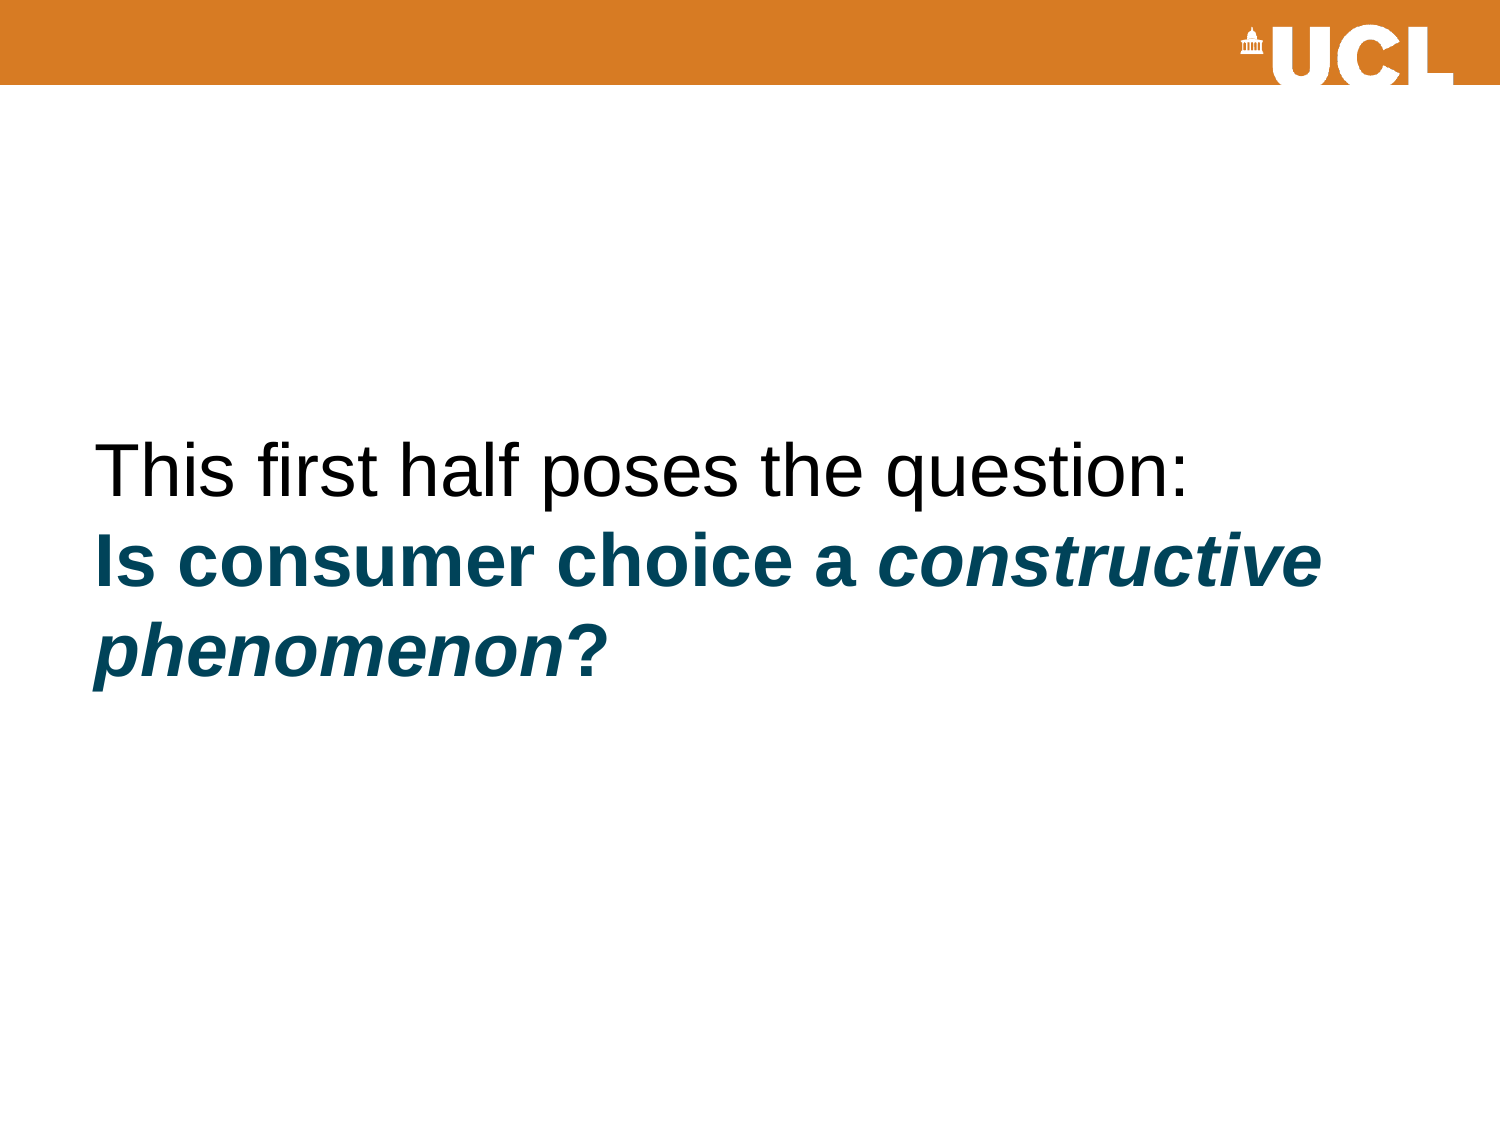

# This first half poses the question: Is consumer choice a constructive phenomenon?